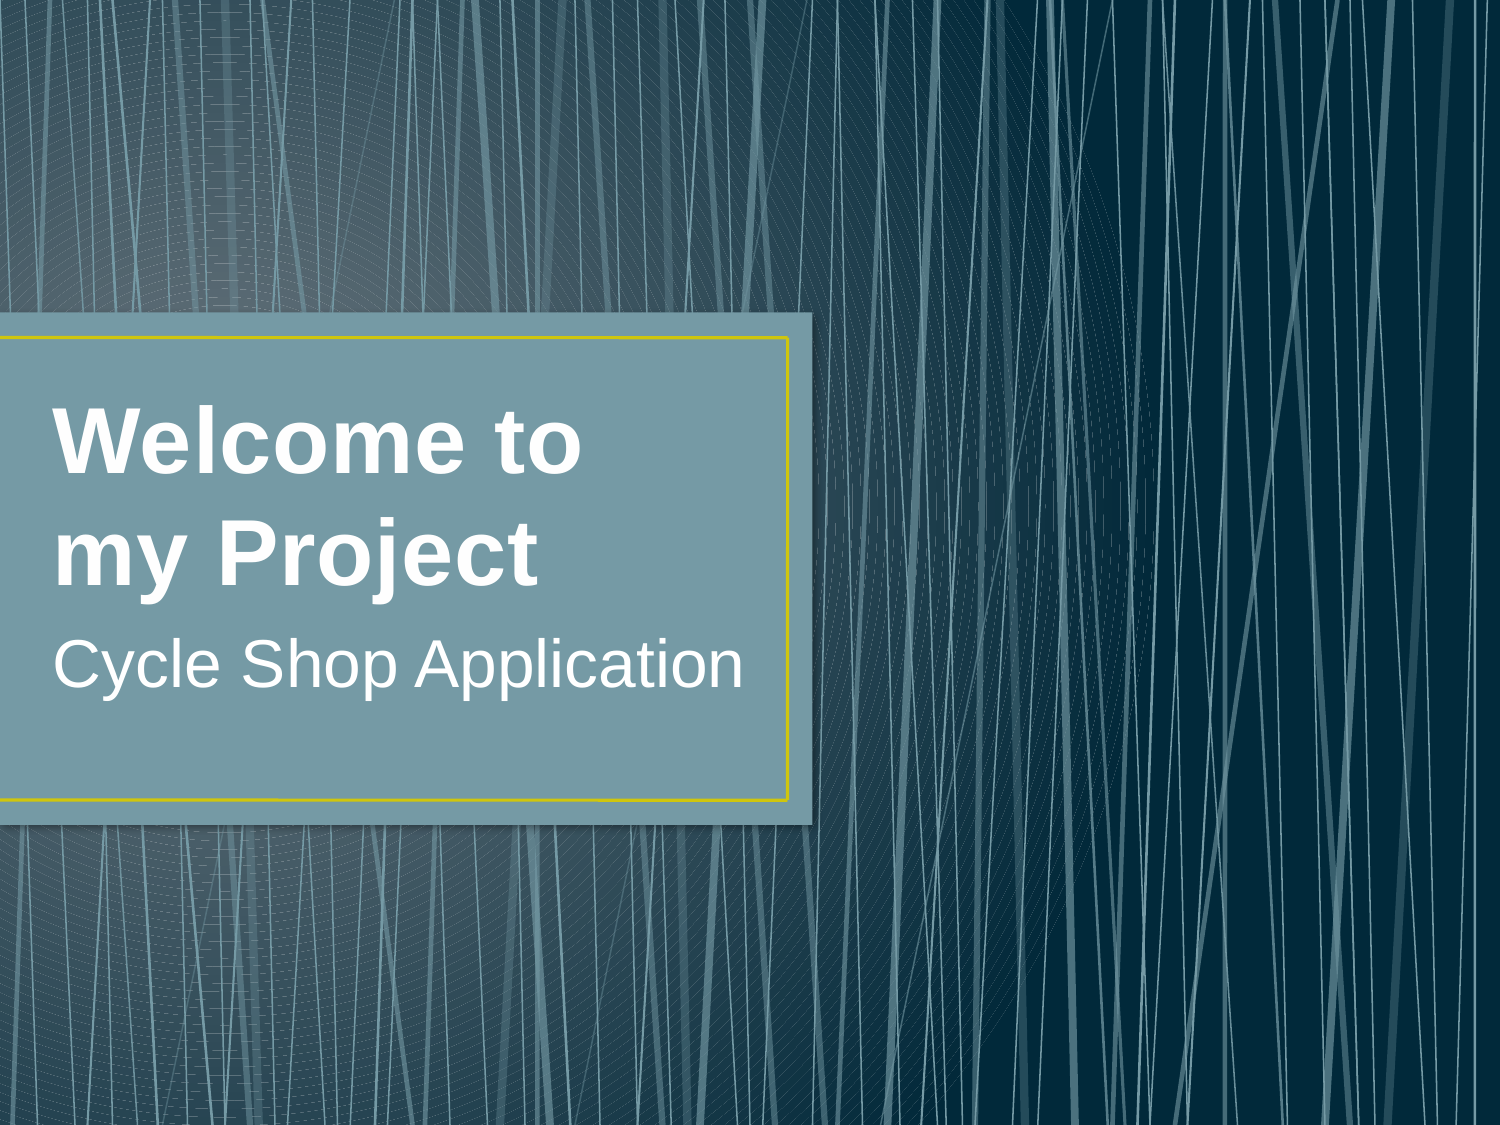

# Welcome to my Project
Cycle Shop Application